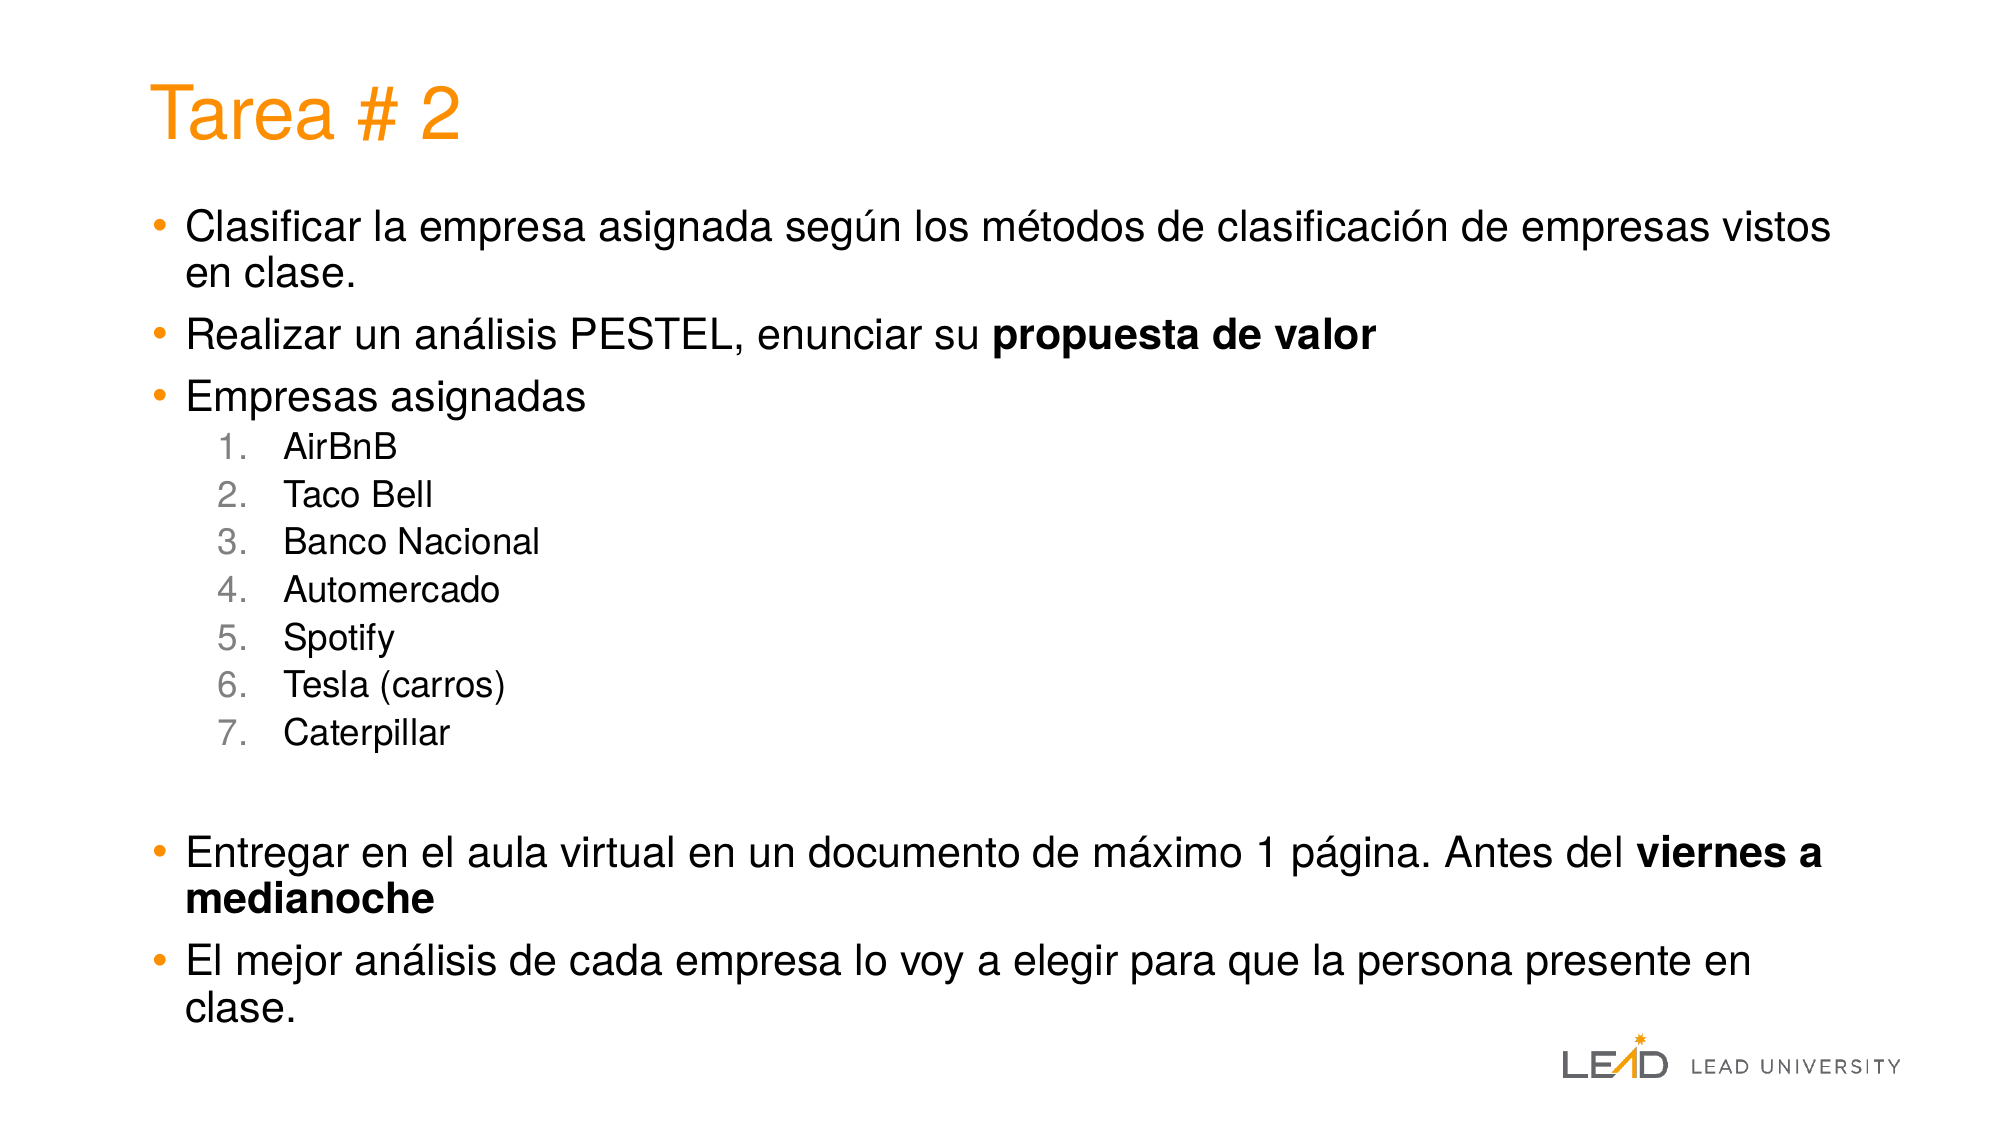

# Tarea # 2
Clasificar la empresa asignada según los métodos de clasificación de empresas vistos en clase.
Realizar un análisis PESTEL, enunciar su propuesta de valor
Empresas asignadas
AirBnB
Taco Bell
Banco Nacional
Automercado
Spotify
Tesla (carros)
Caterpillar

Entregar en el aula virtual en un documento de máximo 1 página. Antes del viernes a medianoche
El mejor análisis de cada empresa lo voy a elegir para que la persona presente en clase.